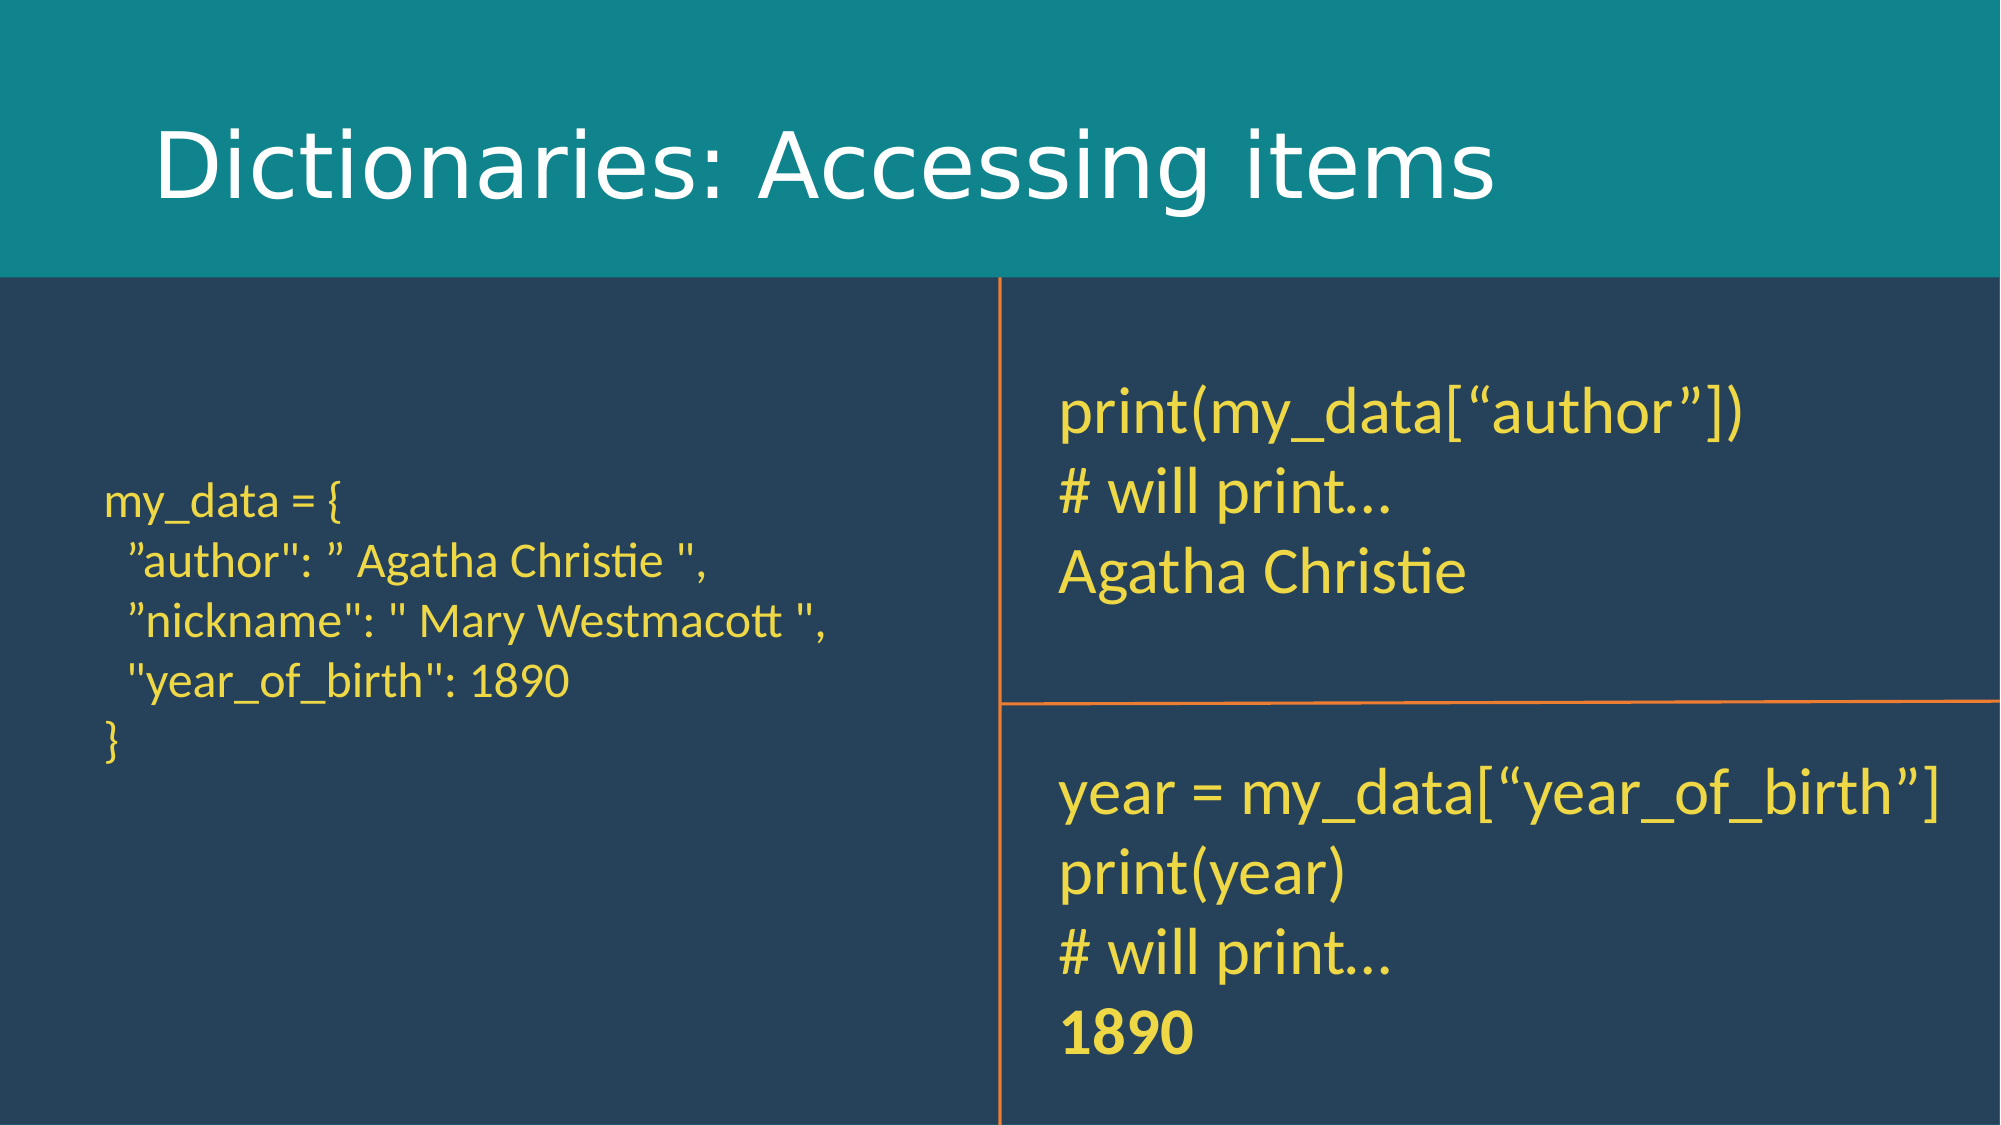

# Dictionaries: Accessing items

print(my_data[“author”])
# will print…
Agatha Christie
my_data = {
  ”author": ” Agatha Christie ",
  ”nickname": " Mary Westmacott ",
  "year_of_birth": 1890
}

year = my_data[“year_of_birth”]
print(year)
# will print…
1890